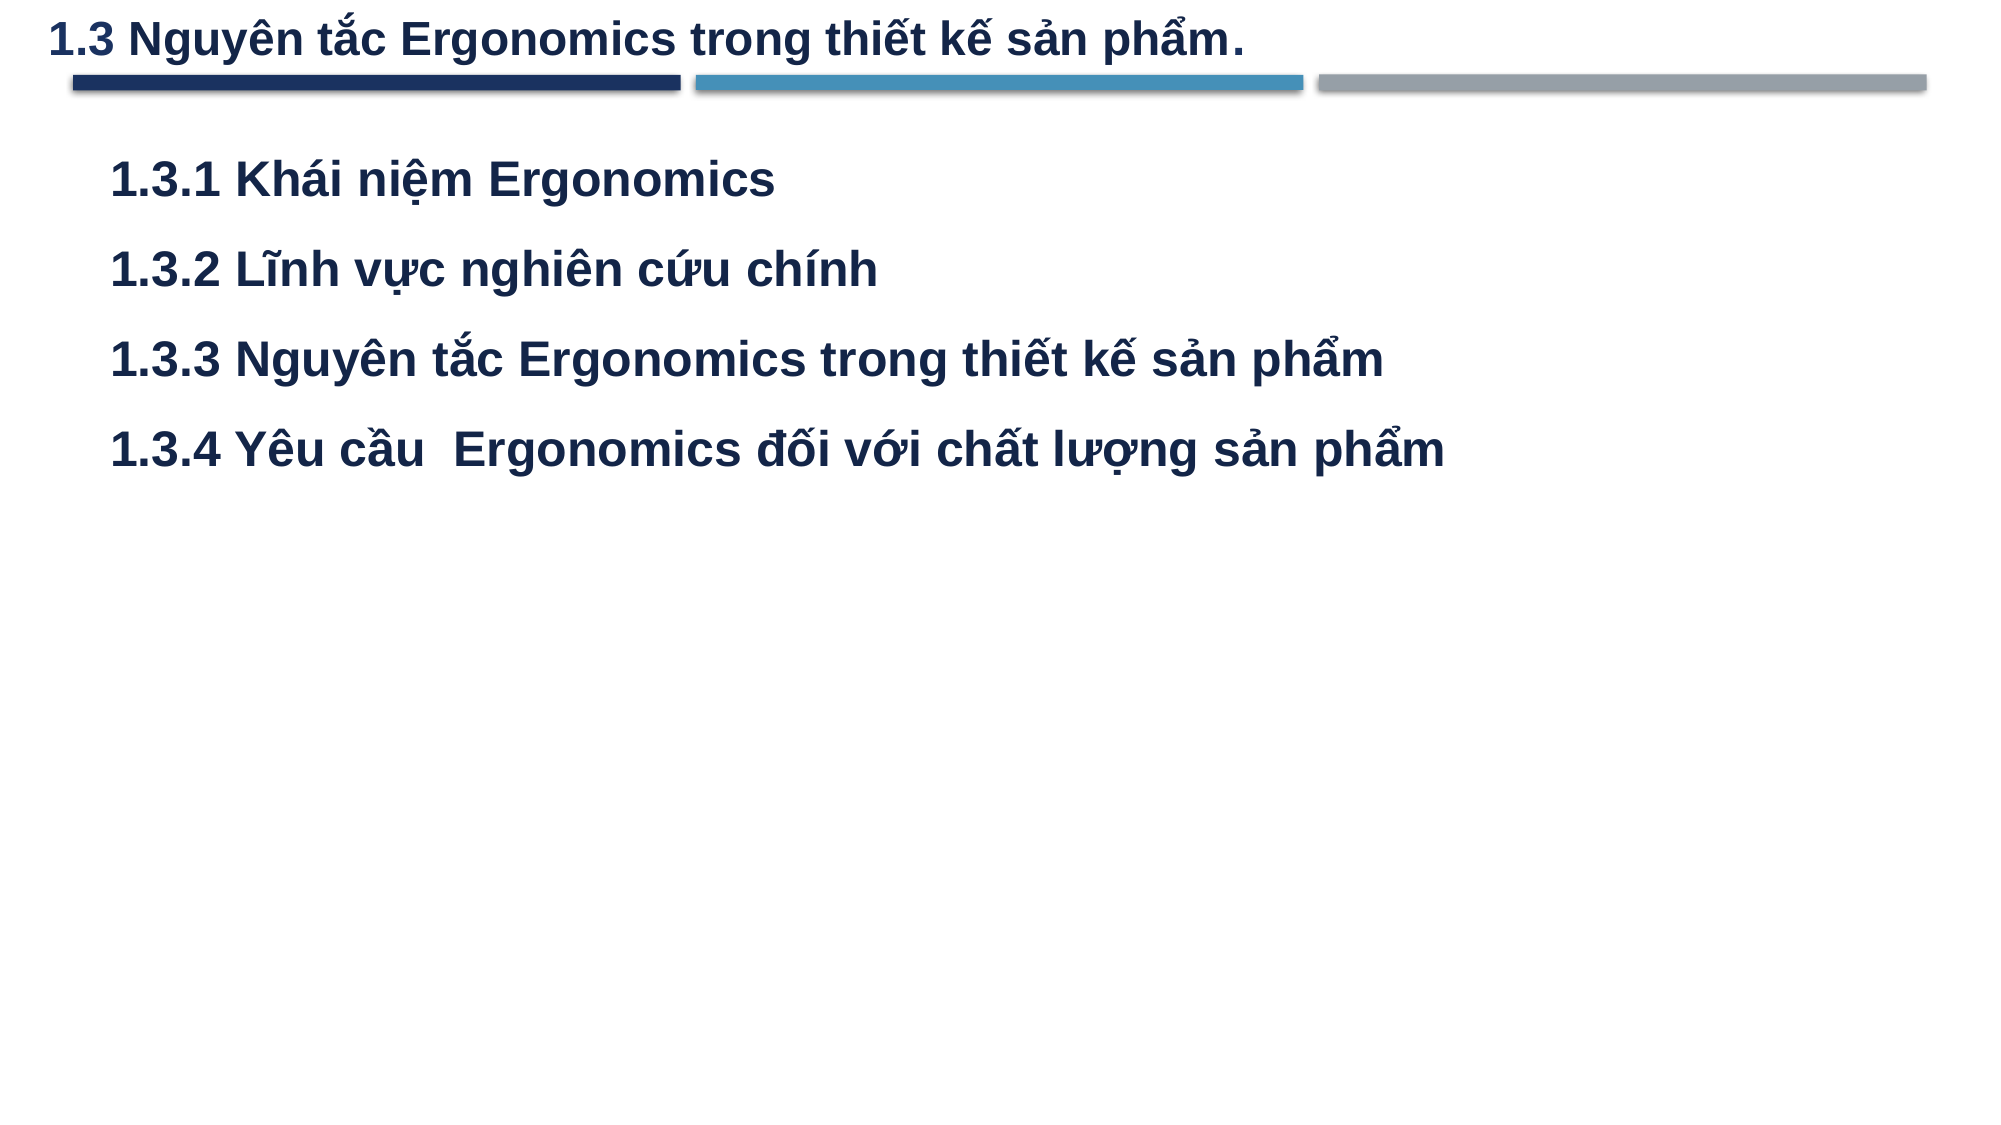

1.3 Nguyên tắc Ergonomics trong thiết kế sản phẩm.
1.3.1 Khái niệm Ergonomics
1.3.2 Lĩnh vực nghiên cứu chính
1.3.3 Nguyên tắc Ergonomics trong thiết kế sản phẩm
1.3.4 Yêu cầu  Ergonomics đối với chất lượng sản phẩm